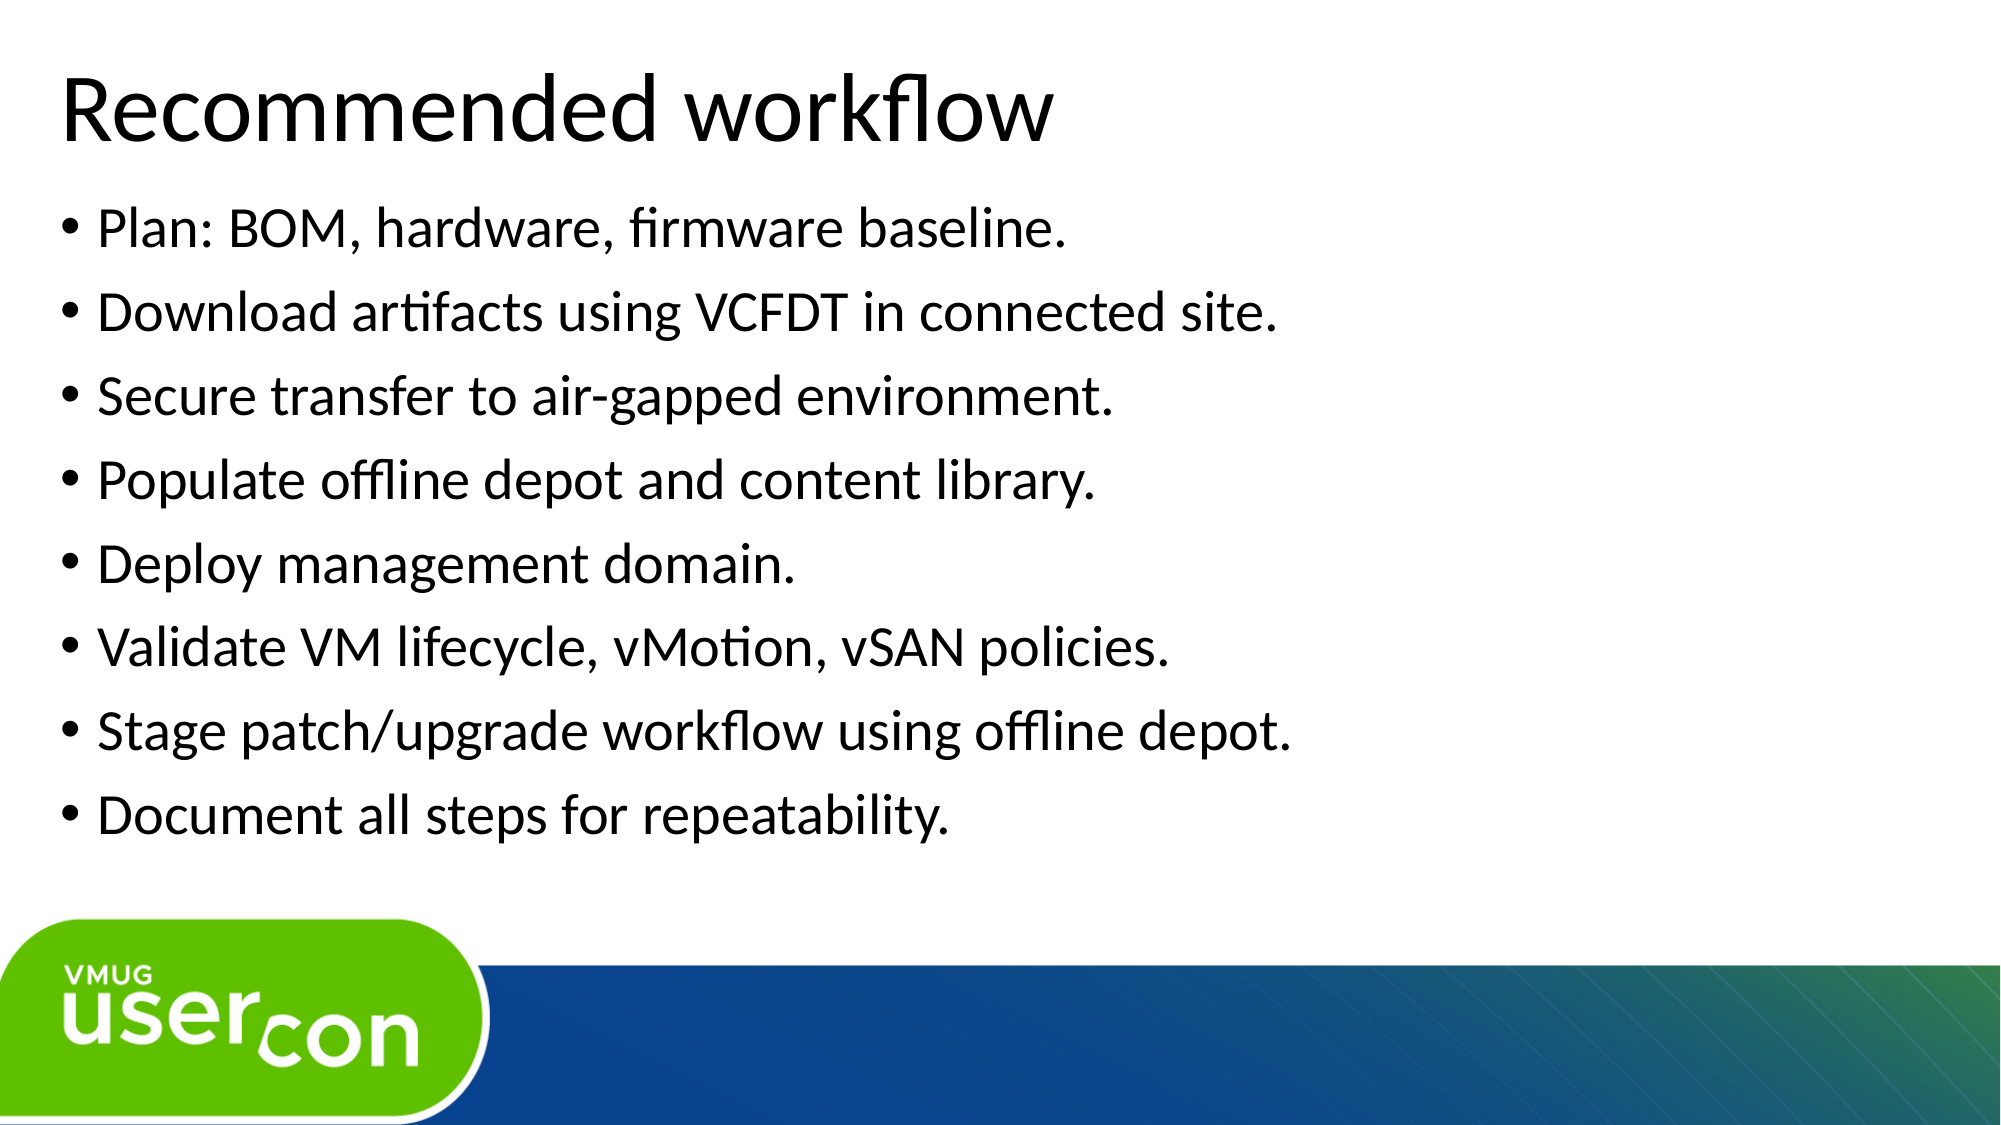

# Recommended workflow
Plan: BOM, hardware, firmware baseline.
Download artifacts using VCFDT in connected site.
Secure transfer to air-gapped environment.
Populate offline depot and content library.
Deploy management domain.
Validate VM lifecycle, vMotion, vSAN policies.
Stage patch/upgrade workflow using offline depot.
Document all steps for repeatability.